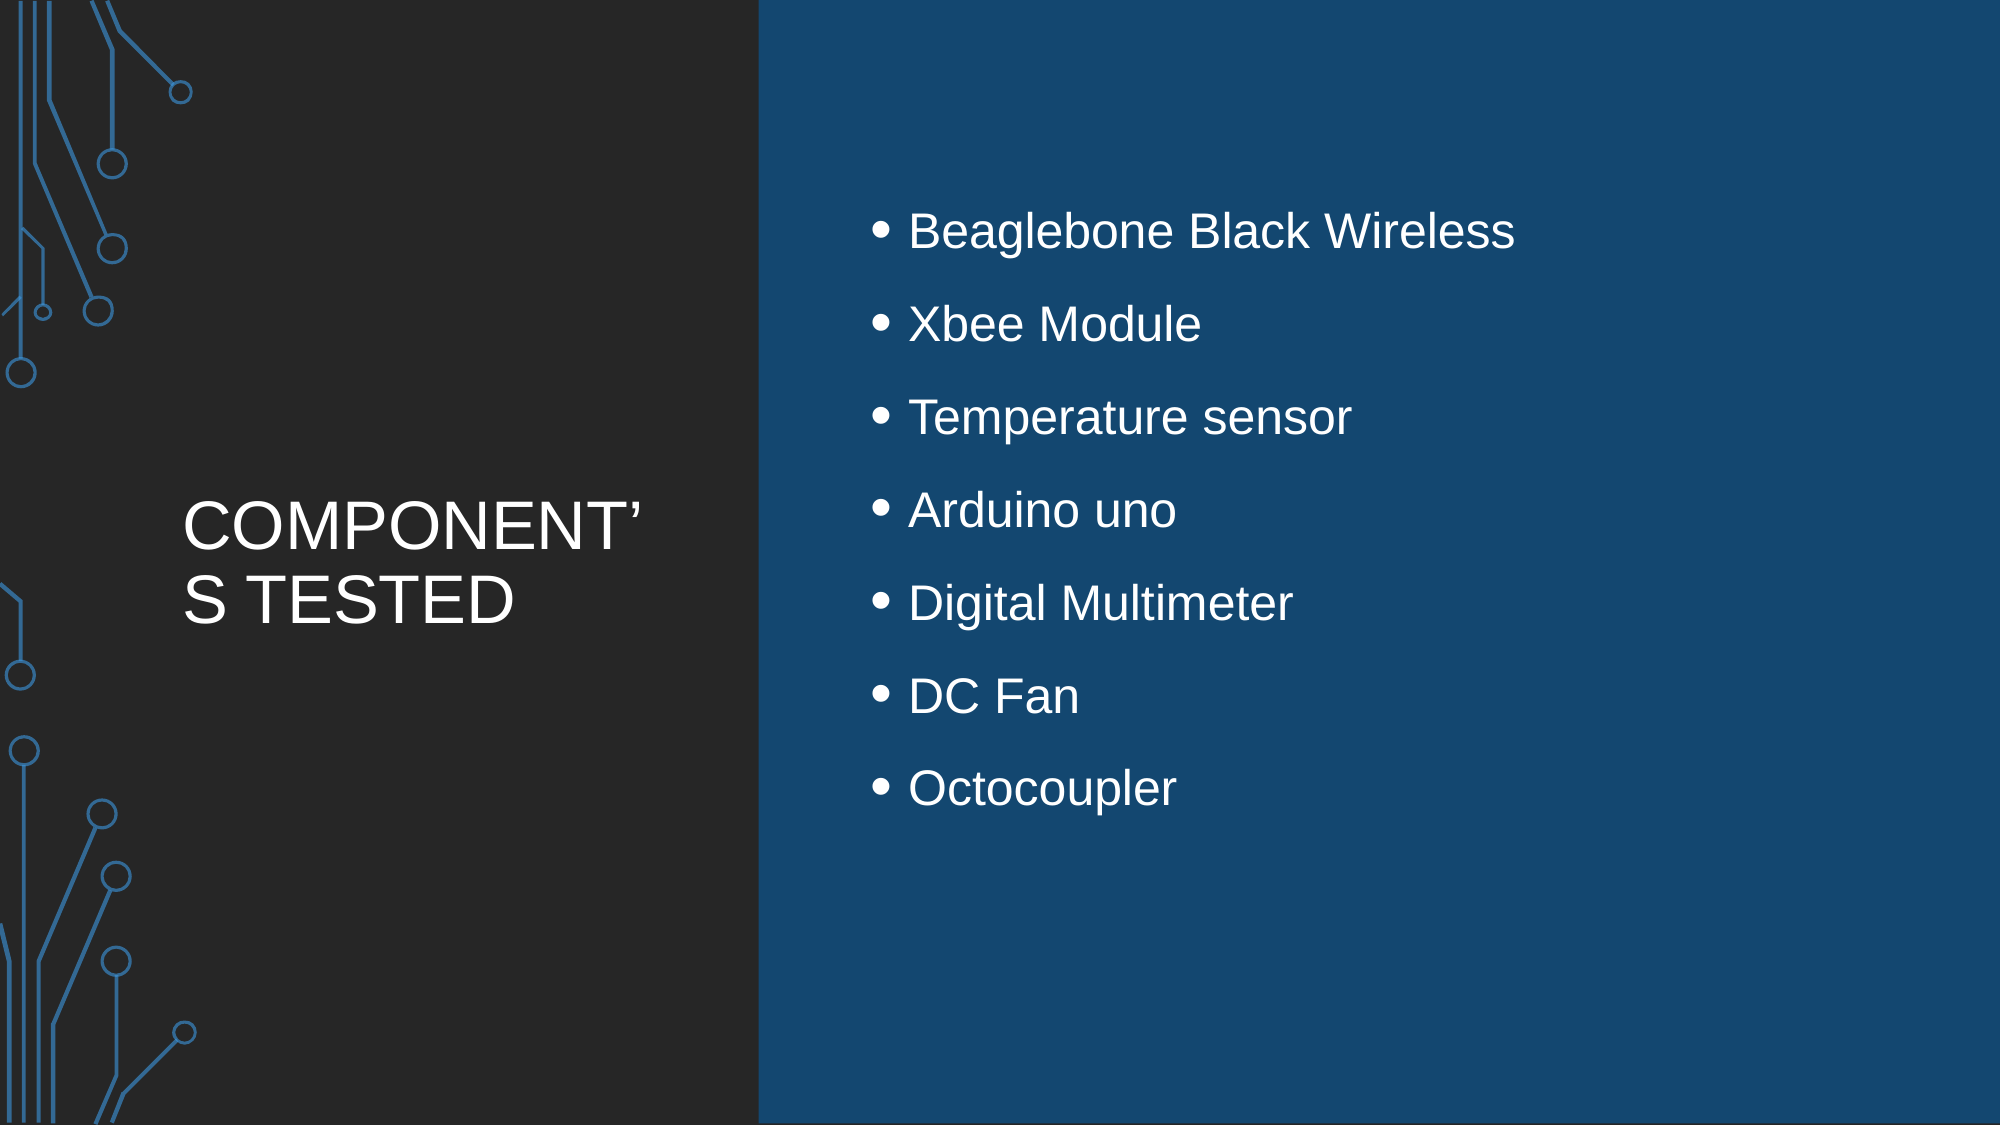

# Component’s Tested
Beaglebone Black Wireless
Xbee Module
Temperature sensor
Arduino uno
Digital Multimeter
DC Fan
Octocoupler